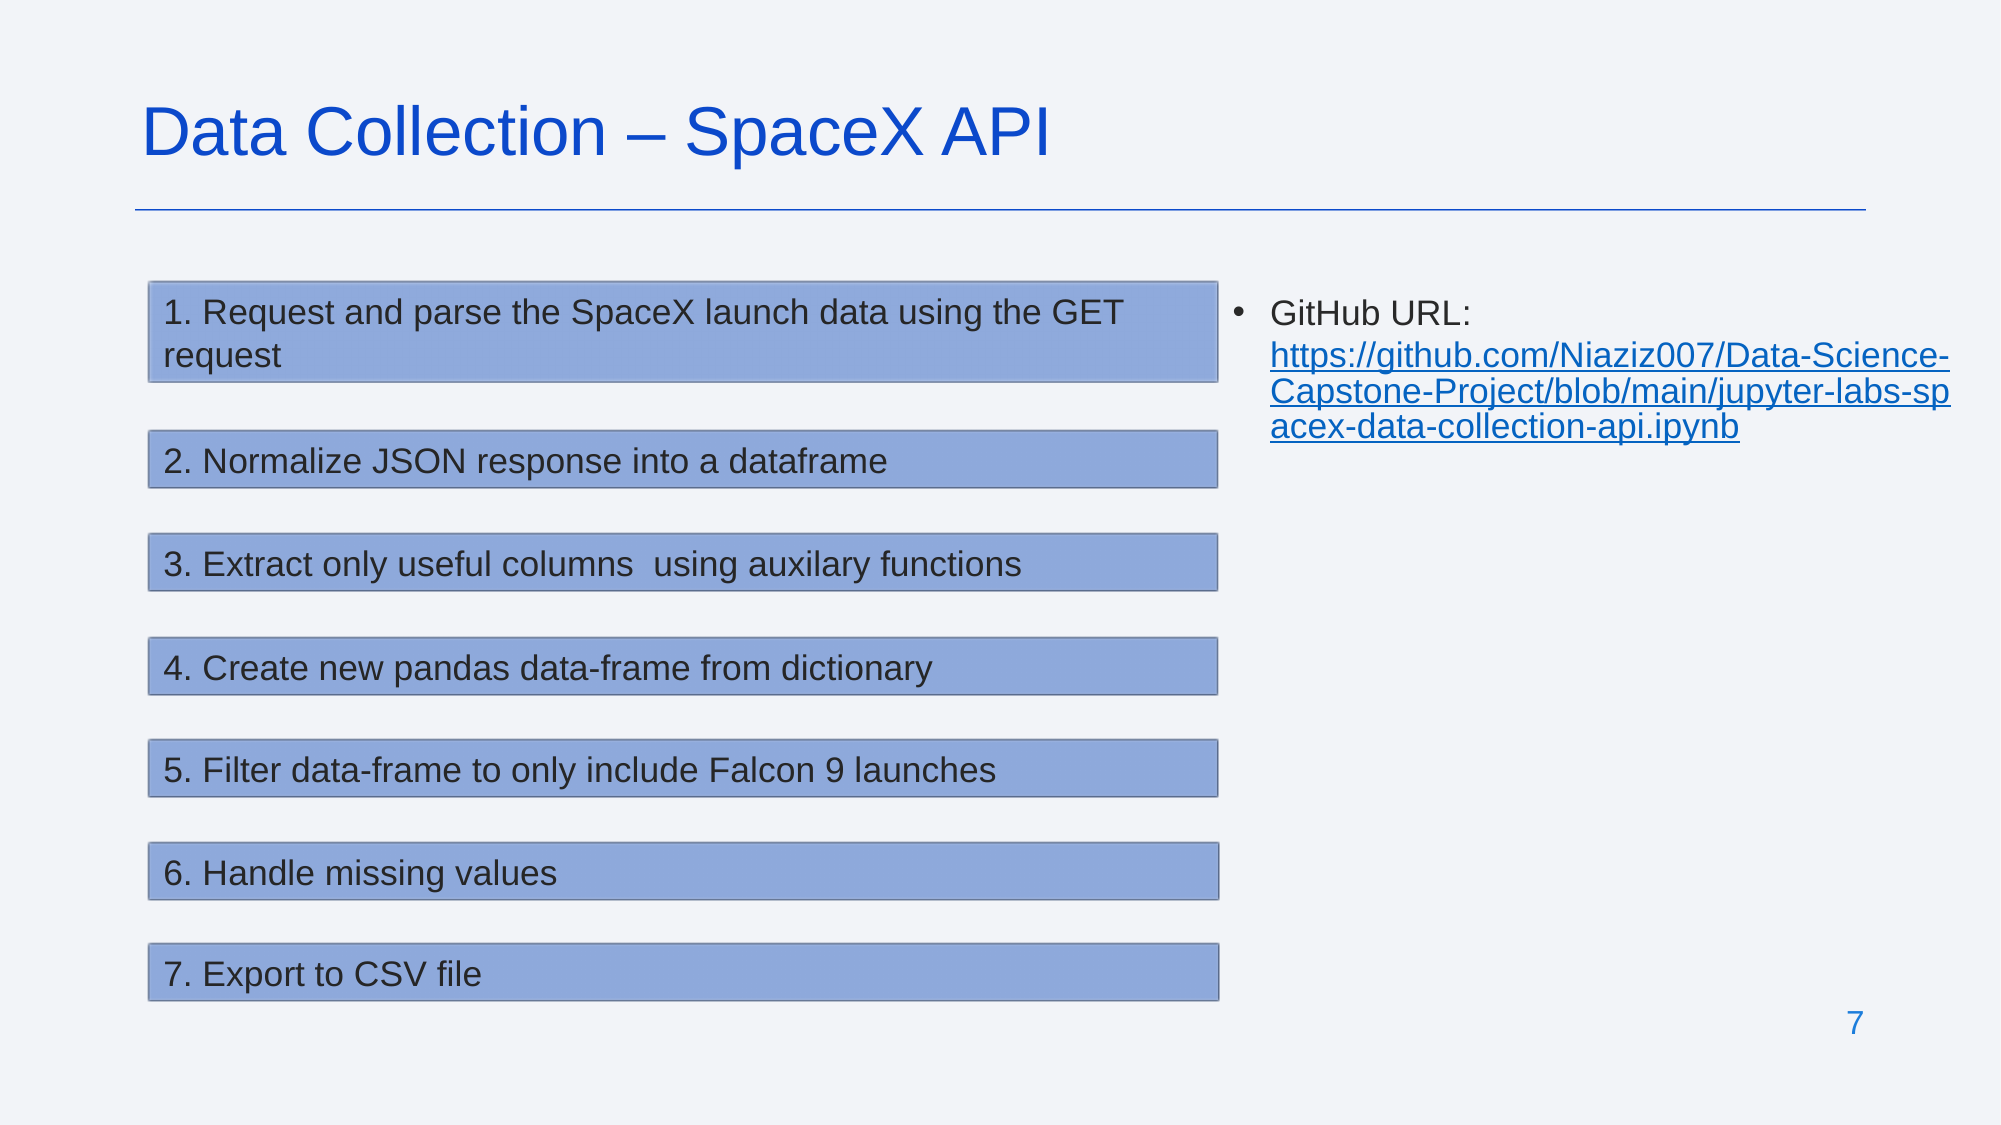

Data Collection – SpaceX API
1. Request and parse the SpaceX launch data using the GET request
GitHub URL: https://github.com/Niaziz007/Data-Science-Capstone-Project/blob/main/jupyter-labs-spacex-data-collection-api.ipynb
2. Normalize JSON response into a dataframe
3. Extract only useful columns  using auxilary functions
4. Create new pandas data-frame from dictionary
5. Filter data-frame to only include Falcon 9 launches
6. Handle missing values
7. Export to CSV file
7